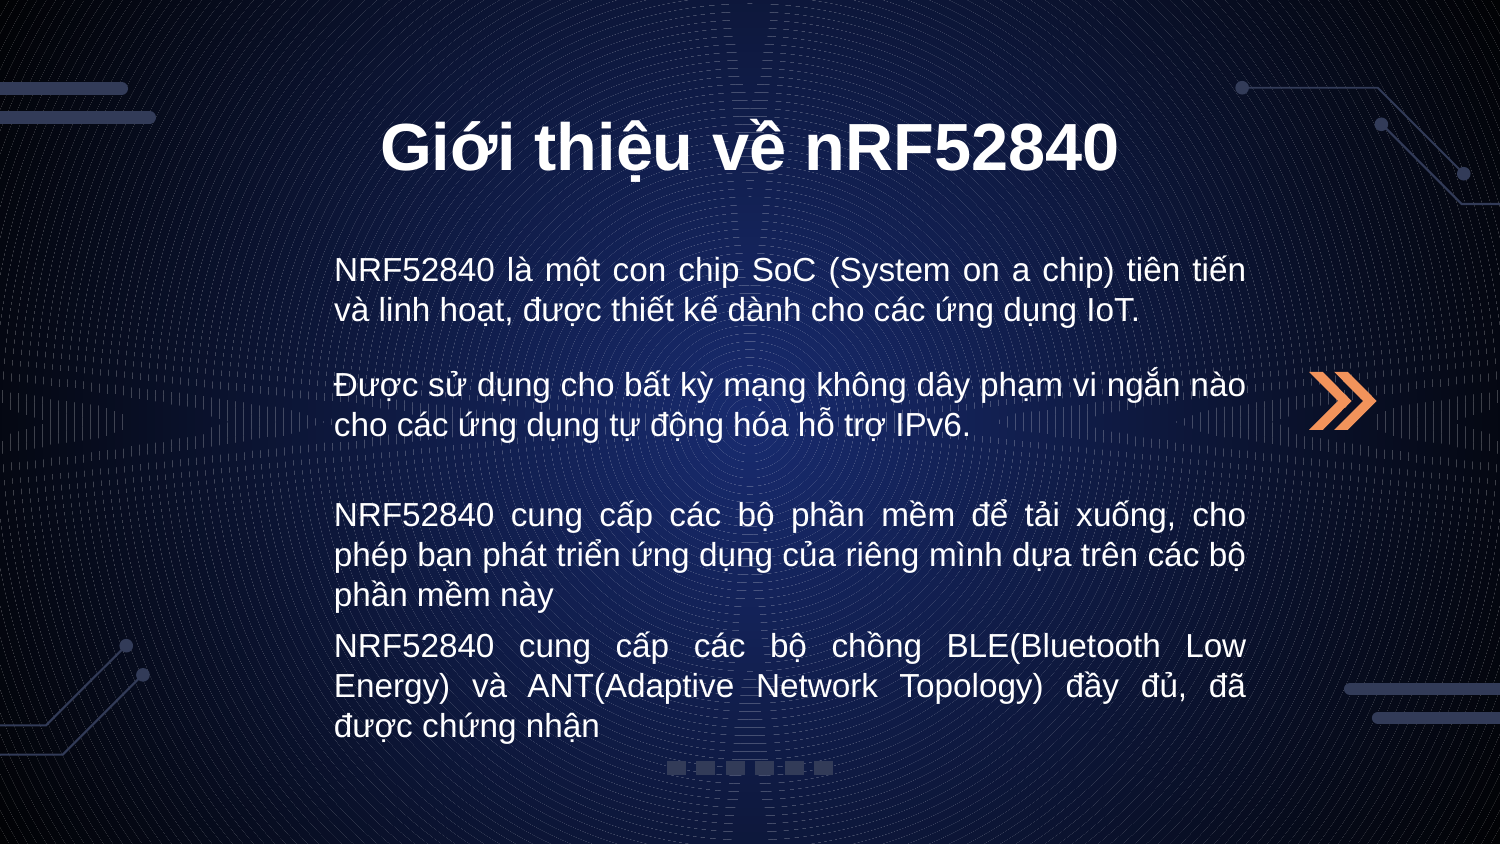

# Giới thiệu về nRF52840
NRF52840 là một con chip SoC (System on a chip) tiên tiến và linh hoạt, được thiết kế dành cho các ứng dụng IoT.
Được sử dụng cho bất kỳ mạng không dây phạm vi ngắn nào cho các ứng dụng tự động hóa hỗ trợ IPv6.

NRF52840 cung cấp các bộ phần mềm để tải xuống, cho phép bạn phát triển ứng dụng của riêng mình dựa trên các bộ phần mềm này
NRF52840 cung cấp các bộ chồng BLE(Bluetooth Low Energy) và ANT(Adaptive Network Topology) đầy đủ, đã được chứng nhận